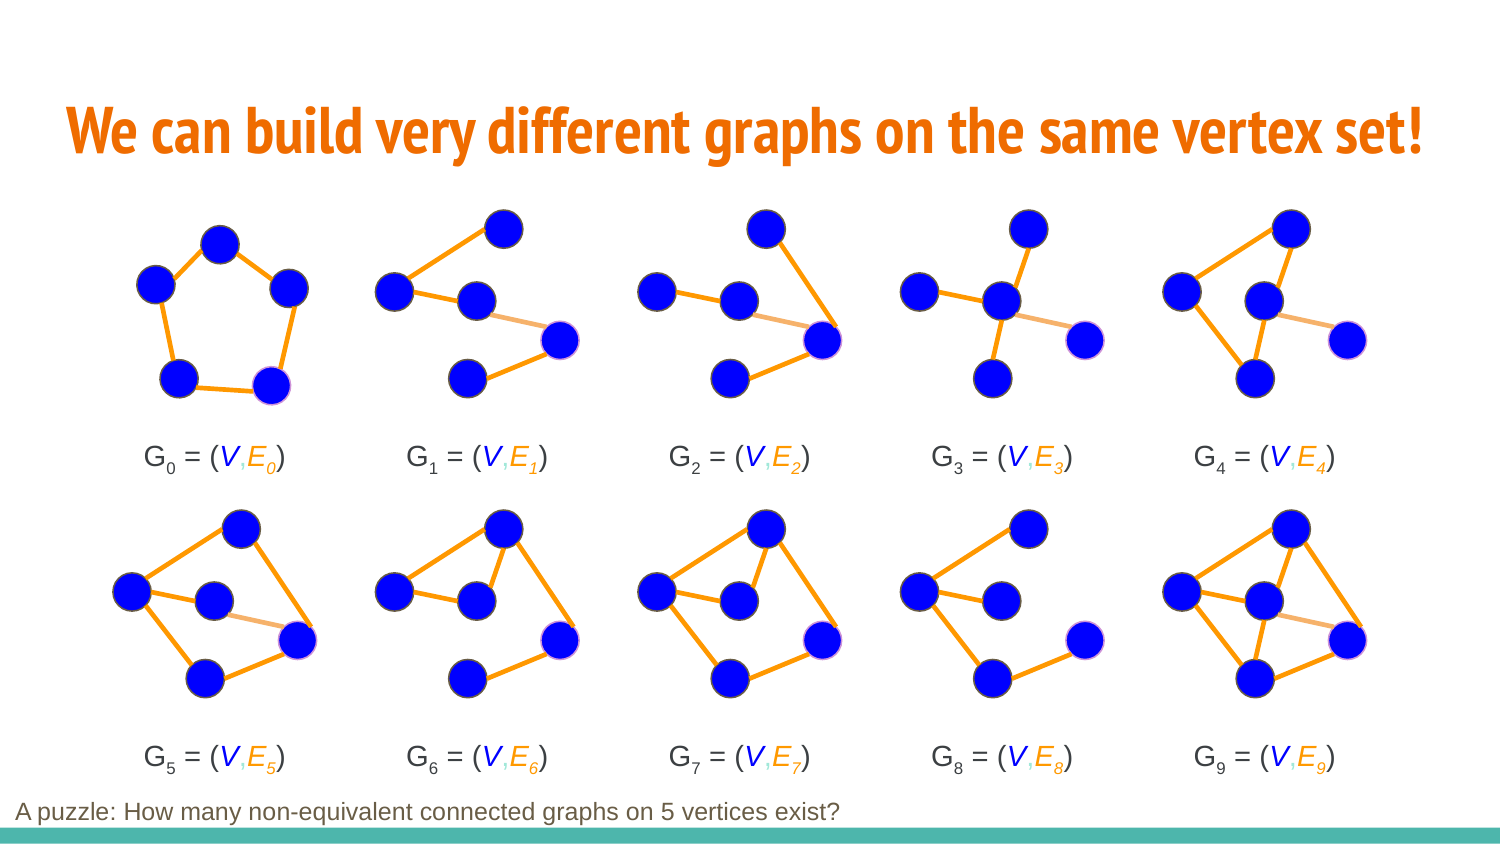

# We can build very different graphs on the same vertex set!

G1 = (V,E1)

G2 = (V,E2)

G3 = (V,E3)

G4 = (V,E4)

G0 = (V,E0)

G5 = (V,E5)

G6 = (V,E6)

G7 = (V,E7)

G8 = (V,E8)

G9 = (V,E9)
A puzzle: How many non-equivalent connected graphs on 5 vertices exist?